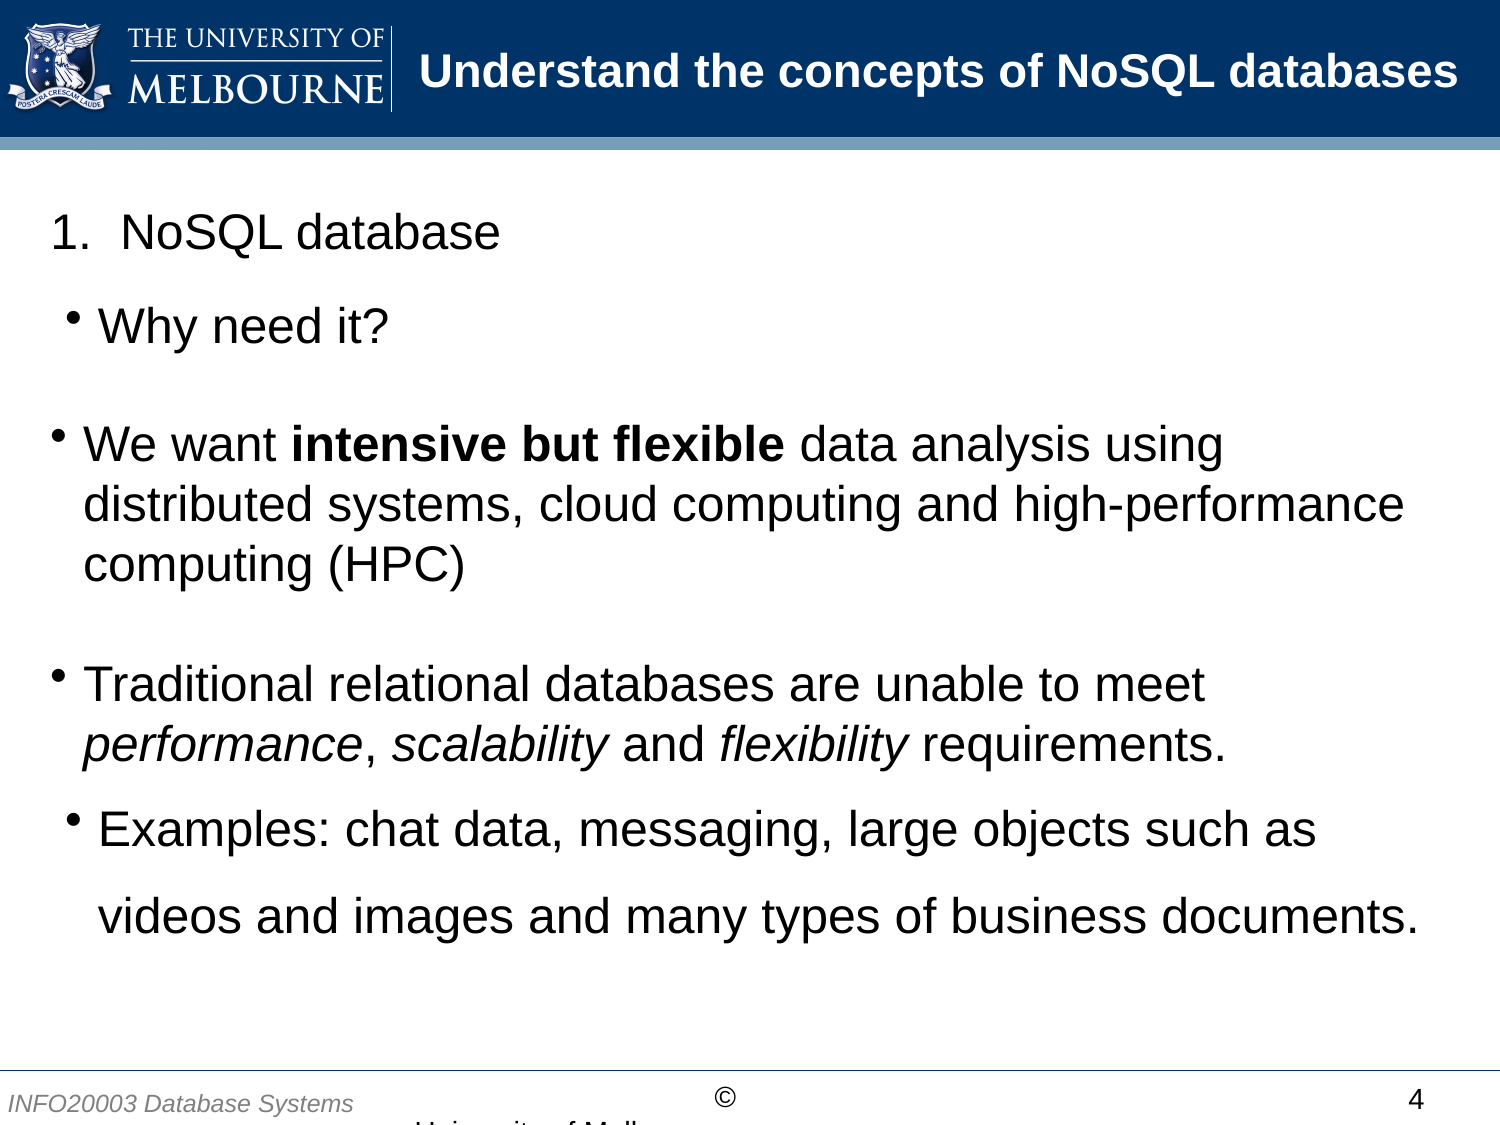

# Understand the concepts of NoSQL databases
1.  NoSQL database
Why need it?
We want intensive but flexible data analysis using distributed systems, cloud computing and high-performance computing (HPC)

Traditional relational databases are unable to meet performance, scalability and flexibility requirements.
Examples: chat data, messaging, large objects such as videos and images and many types of business documents.
4